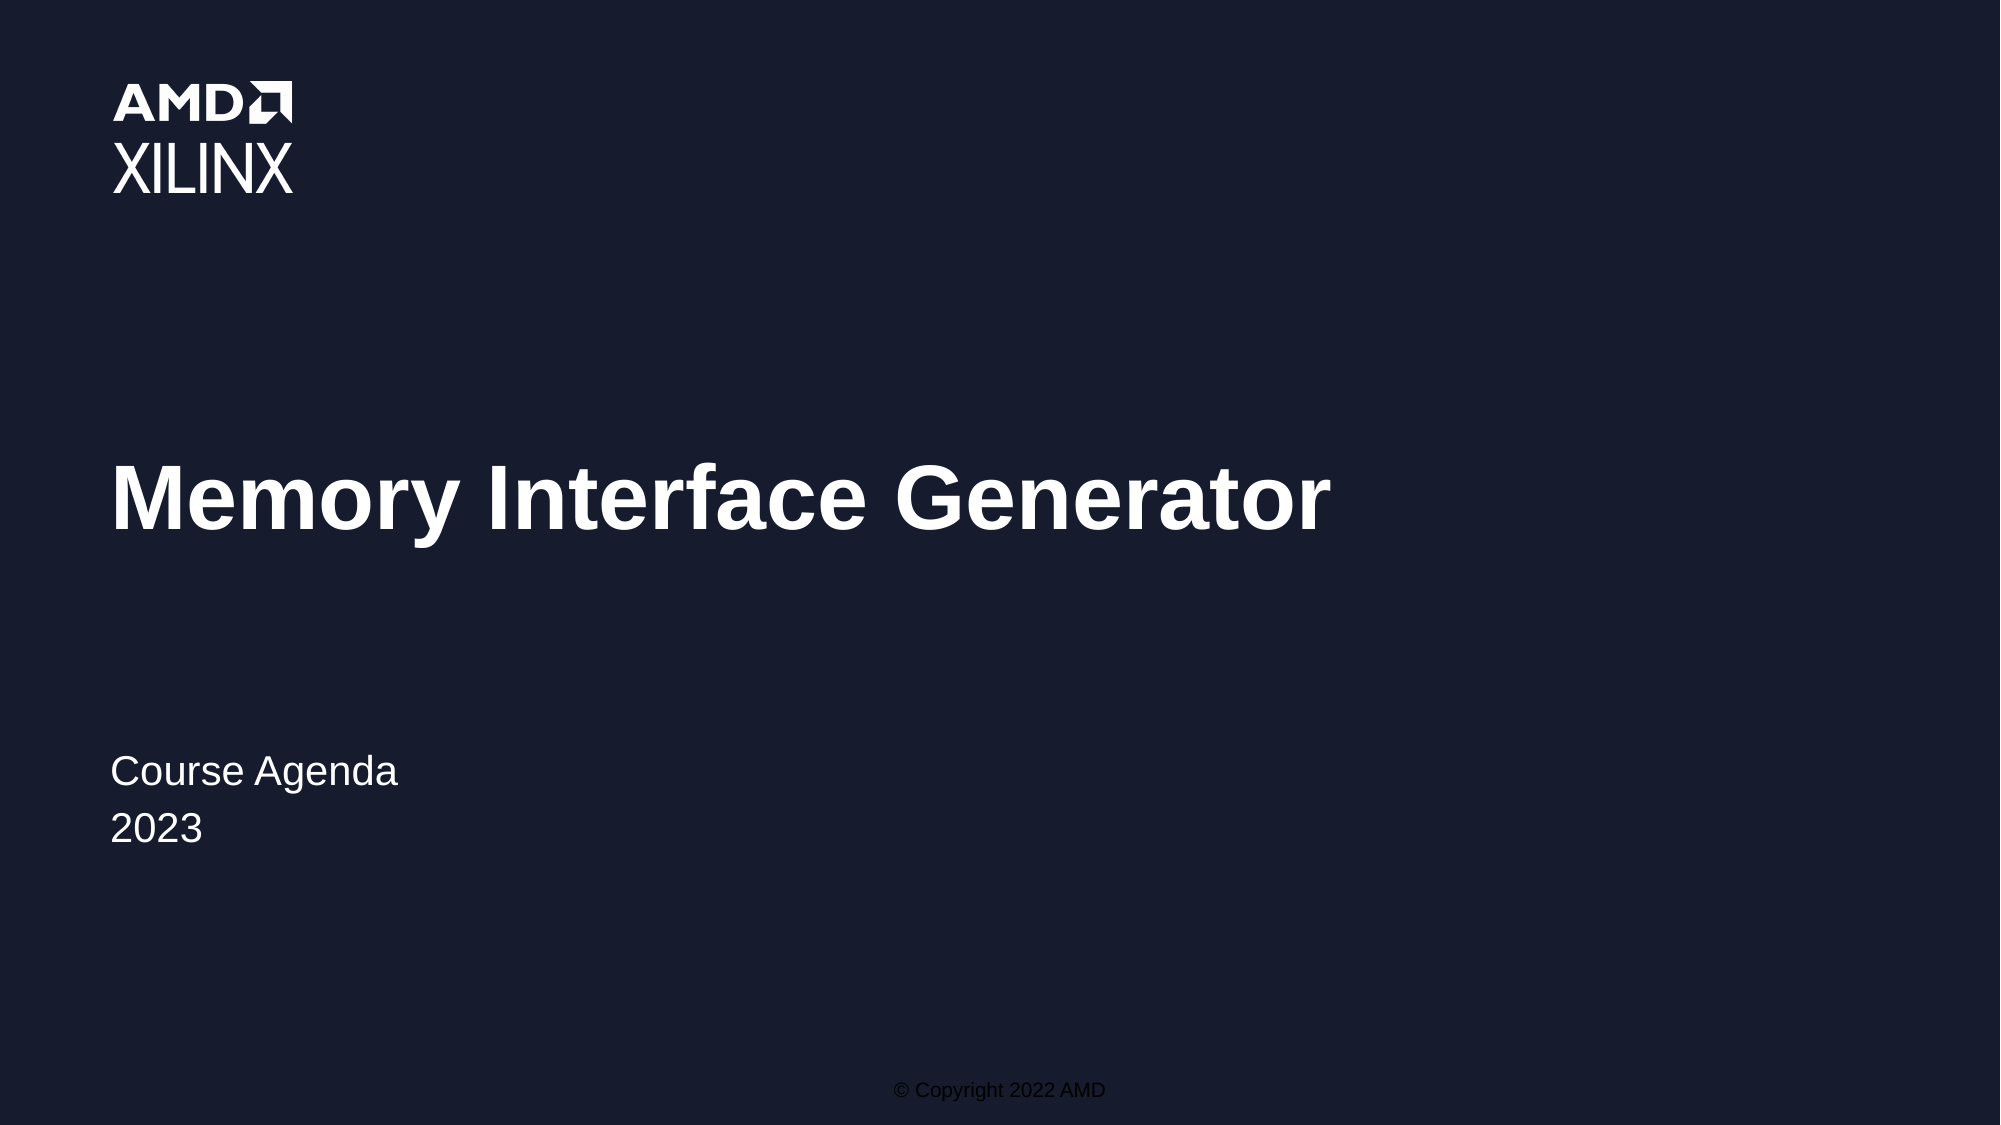

# Memory Interface Generator
Course Agenda
2023